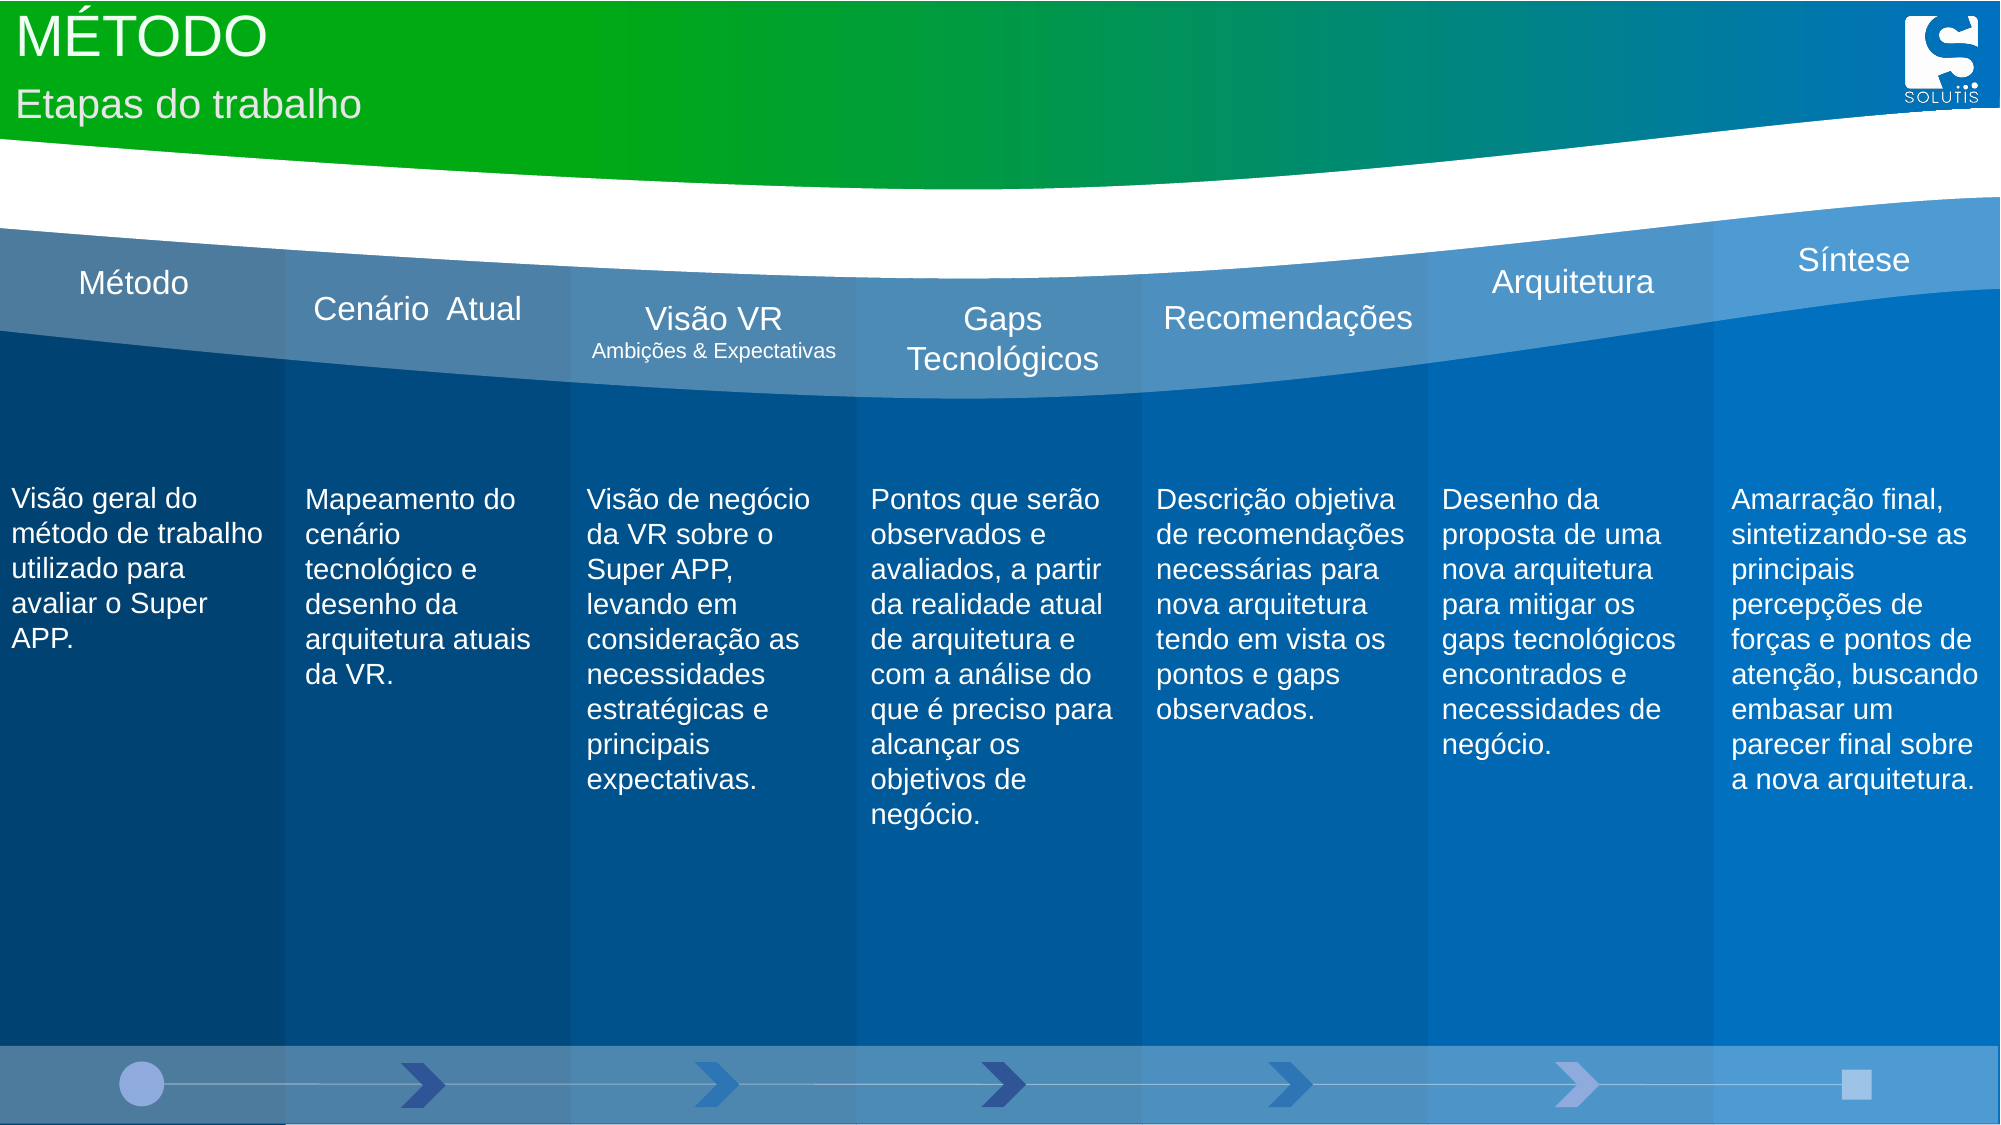

# MÉTODO
Etapas do trabalho

Síntese
Arquitetura
Método
Cenário  Atual
Recomendações
Visão VR
Ambições & Expectativas
Gaps Tecnológicos
Visão geral do método de trabalho utilizado para avaliar o Super APP.
Mapeamento do cenário tecnológico e desenho da arquitetura atuais da VR.
Visão de negócio da VR sobre o Super APP, levando em consideração as necessidades estratégicas e principais expectativas.
Pontos que serão observados e  avaliados, a partir da realidade atual de arquitetura e com a análise do que é preciso para alcançar os objetivos de negócio.
Descrição objetiva de recomendações necessárias para nova arquitetura tendo em vista os pontos e gaps observados.
Desenho da proposta de uma nova arquitetura para mitigar os gaps tecnológicos encontrados e necessidades de negócio.
Amarração final, sintetizando-se as principais percepções de forças e pontos de atenção, buscando embasar um parecer final sobre a nova arquitetura.